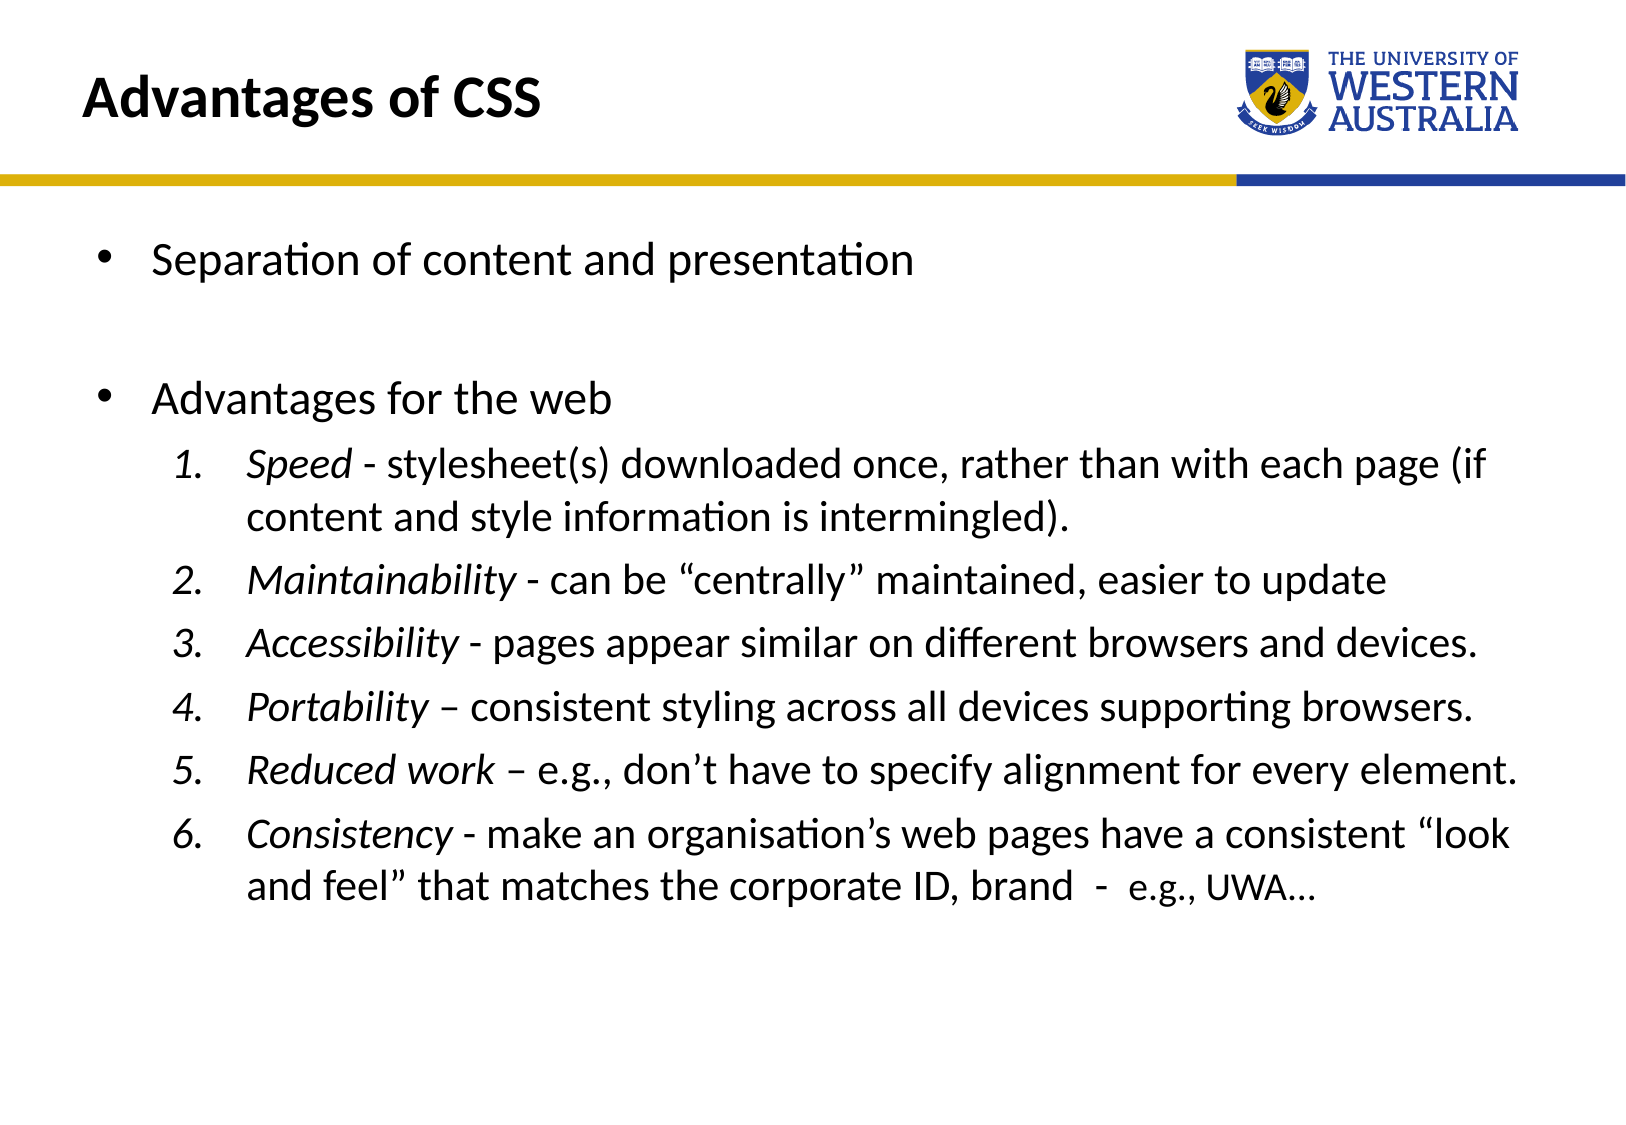

Advantages of CSS
Separation of content and presentation

Advantages for the web
Speed - stylesheet(s) downloaded once, rather than with each page (if content and style information is intermingled).
Maintainability - can be “centrally” maintained, easier to update
Accessibility - pages appear similar on different browsers and devices.
Portability – consistent styling across all devices supporting browsers.
Reduced work – e.g., don’t have to specify alignment for every element.
Consistency - make an organisation’s web pages have a consistent “look and feel” that matches the corporate ID, brand  -  e.g., UWA...